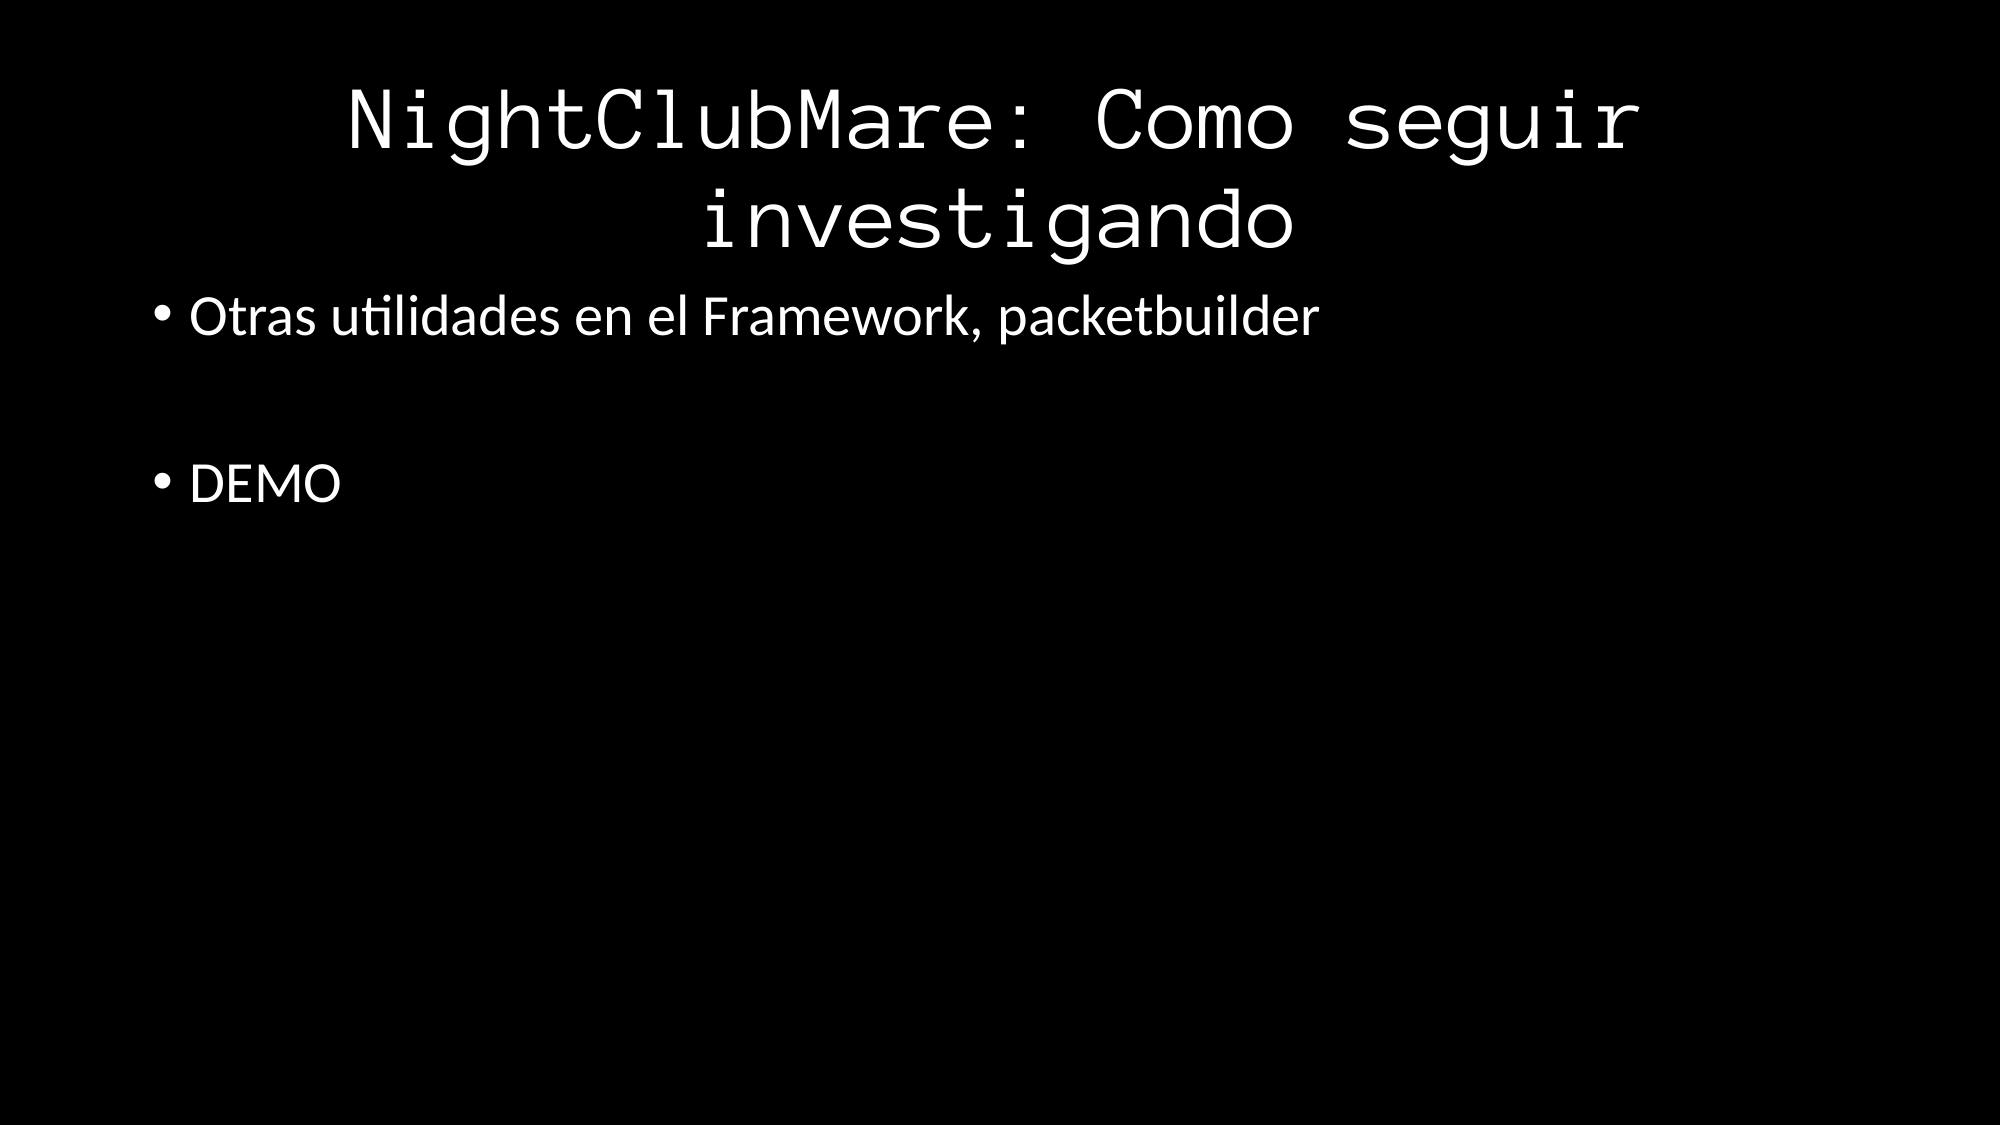

# NightClubMare: Como seguir investigando
Otras utilidades en el Framework, packetbuilder

DEMO